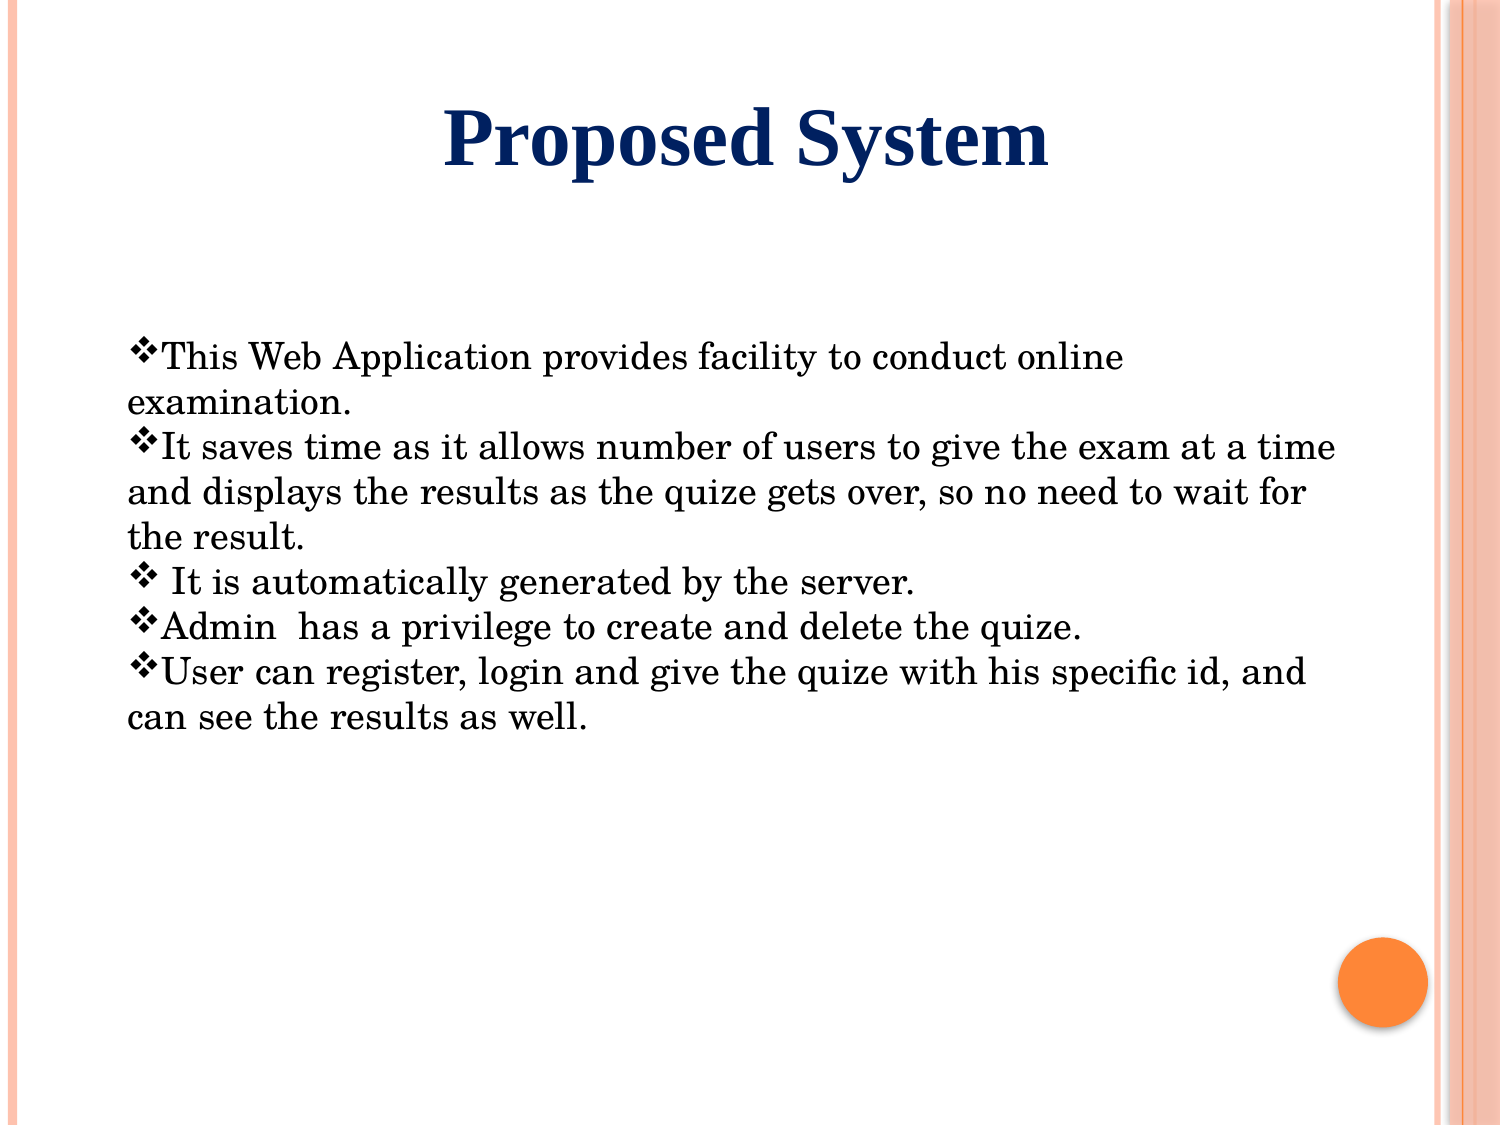

Proposed System
This Web Application provides facility to conduct online examination.
It saves time as it allows number of users to give the exam at a time and displays the results as the quize gets over, so no need to wait for the result.
 It is automatically generated by the server.
Admin  has a privilege to create and delete the quize.
User can register, login and give the quize with his specific id, and can see the results as well.